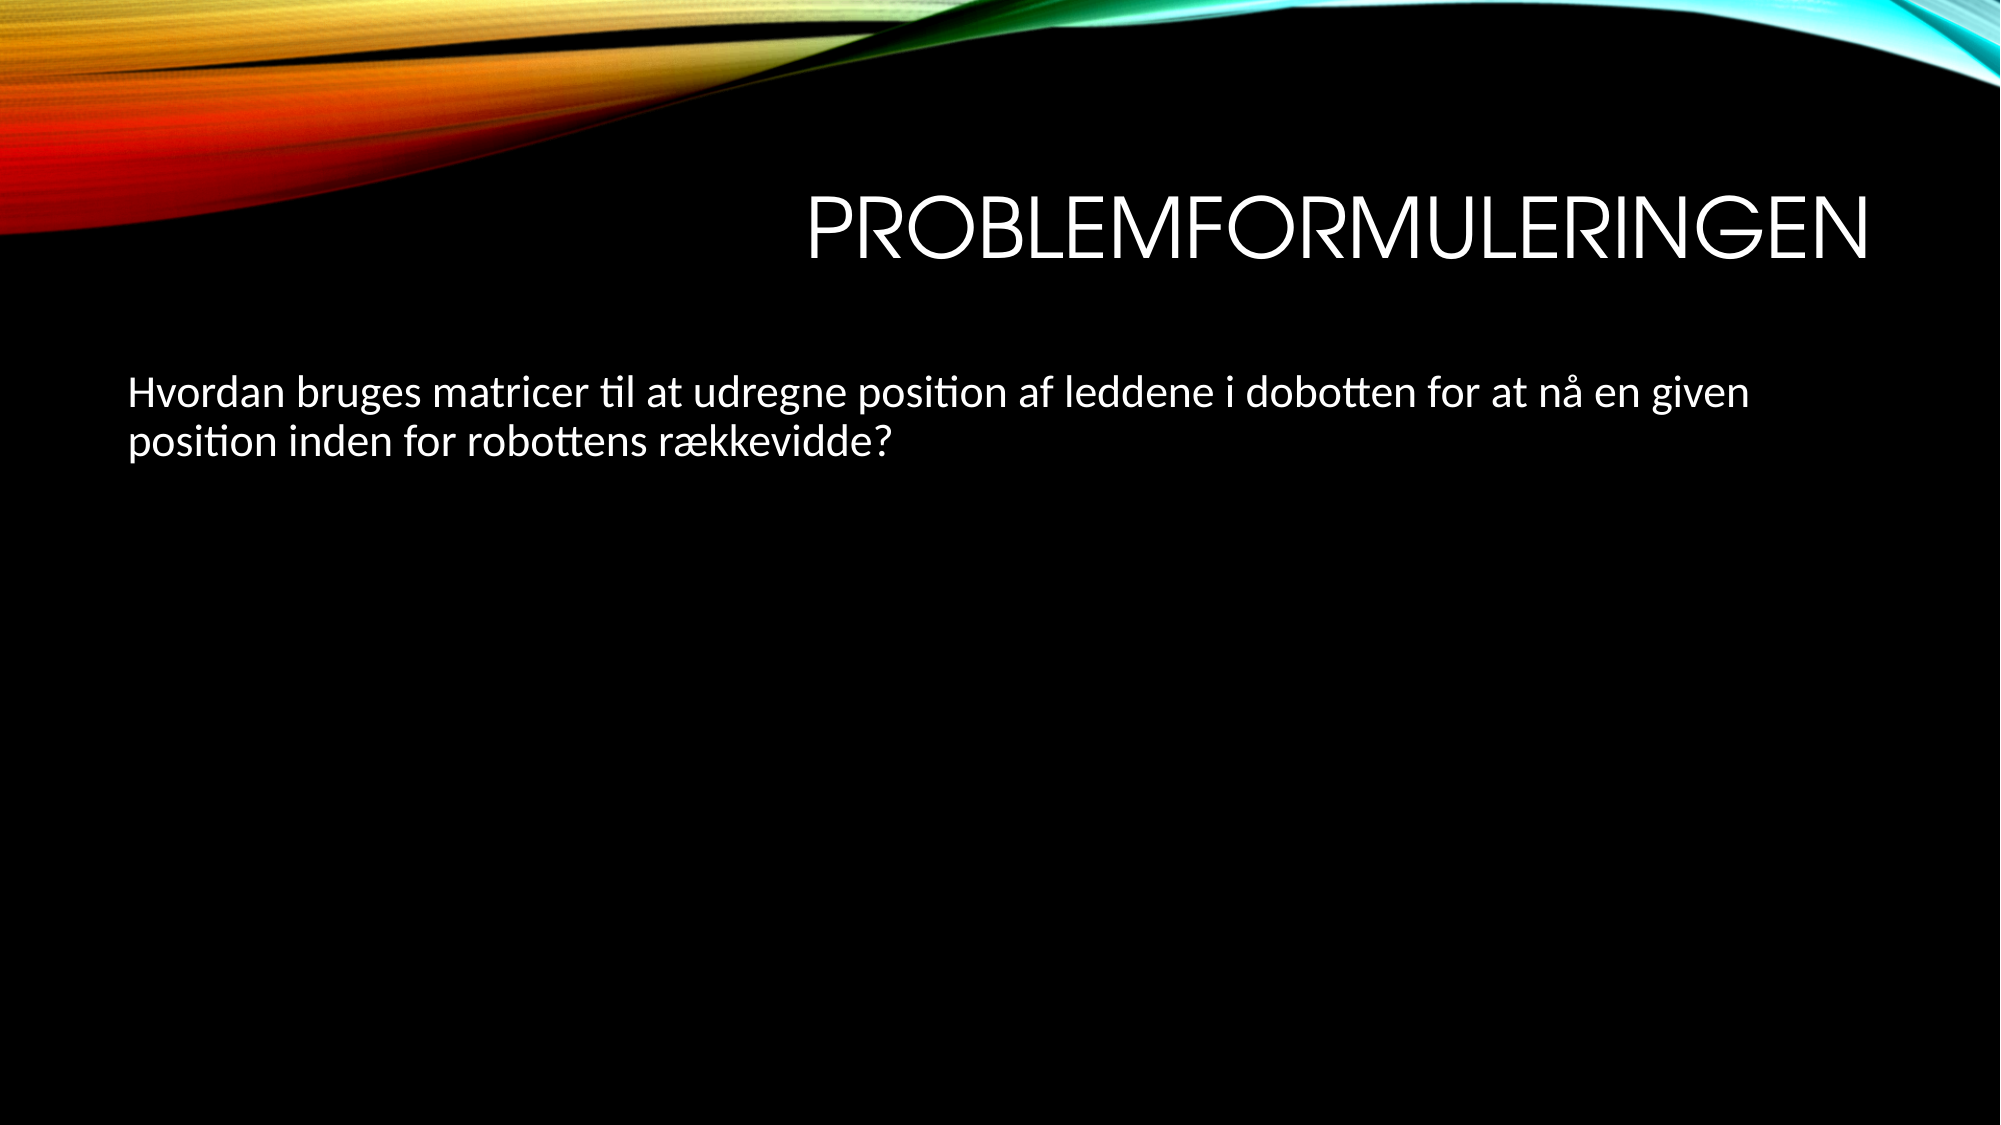

# Problemformuleringen
Hvordan bruges matricer til at udregne position af leddene i dobotten for at nå en given position inden for robottens rækkevidde?